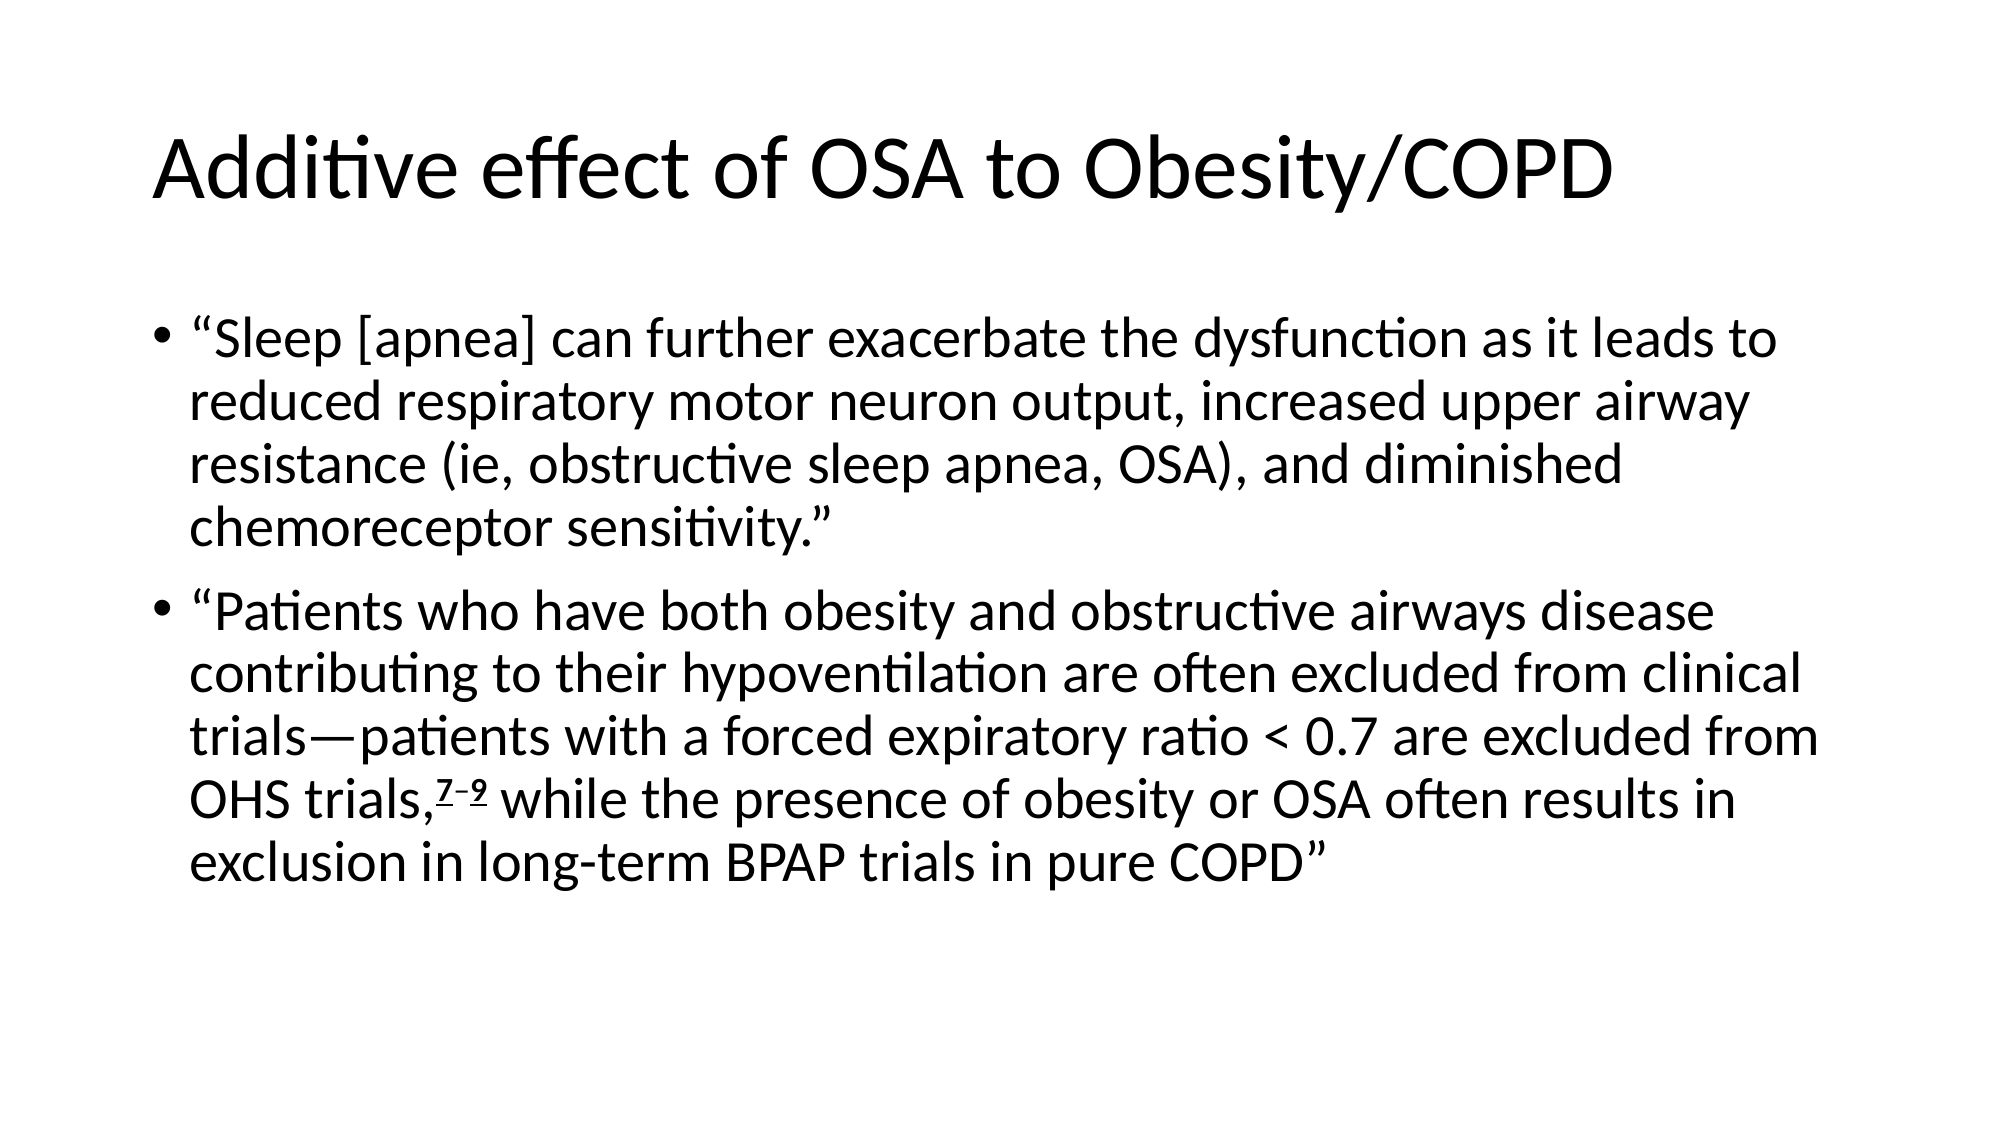

# Additive effect of OSA to Obesity/COPD
“Sleep [apnea] can further exacerbate the dysfunction as it leads to reduced respiratory motor neuron output, increased upper airway resistance (ie, obstructive sleep apnea, OSA), and diminished chemoreceptor sensitivity.”
“Patients who have both obesity and obstructive airways disease contributing to their hypoventilation are often excluded from clinical trials—patients with a forced expiratory ratio < 0.7 are excluded from OHS trials,7–9 while the presence of obesity or OSA often results in exclusion in long-term BPAP trials in pure COPD”